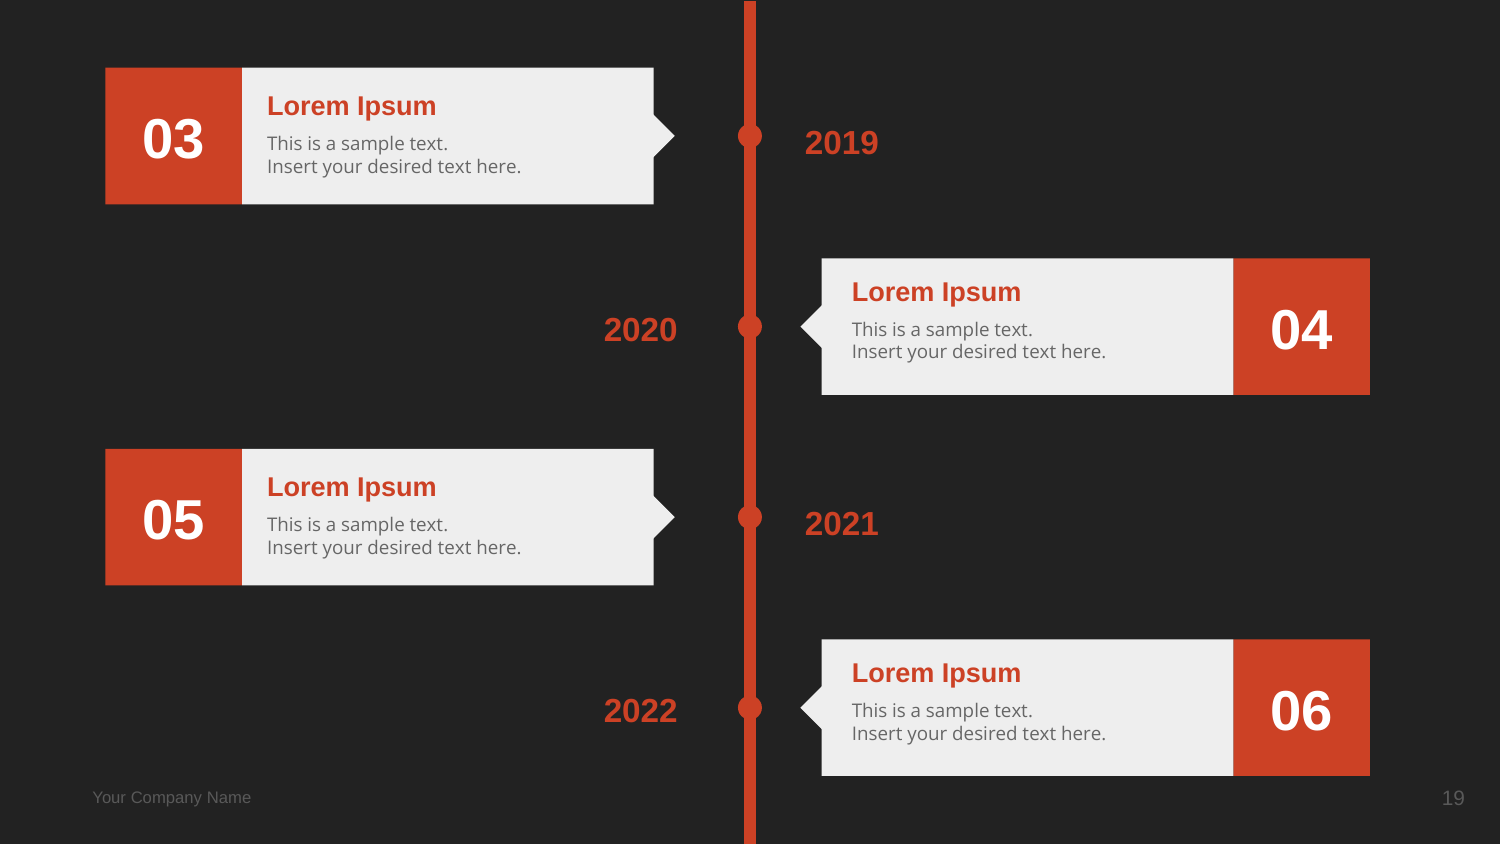

03

Lorem Ipsum
This is a sample text.
Insert your desired text here.
2019

04
Lorem Ipsum
This is a sample text.
Insert your desired text here.
2020

05

Lorem Ipsum
This is a sample text.
Insert your desired text here.
2021

06
Lorem Ipsum
This is a sample text.
Insert your desired text here.
2022

19